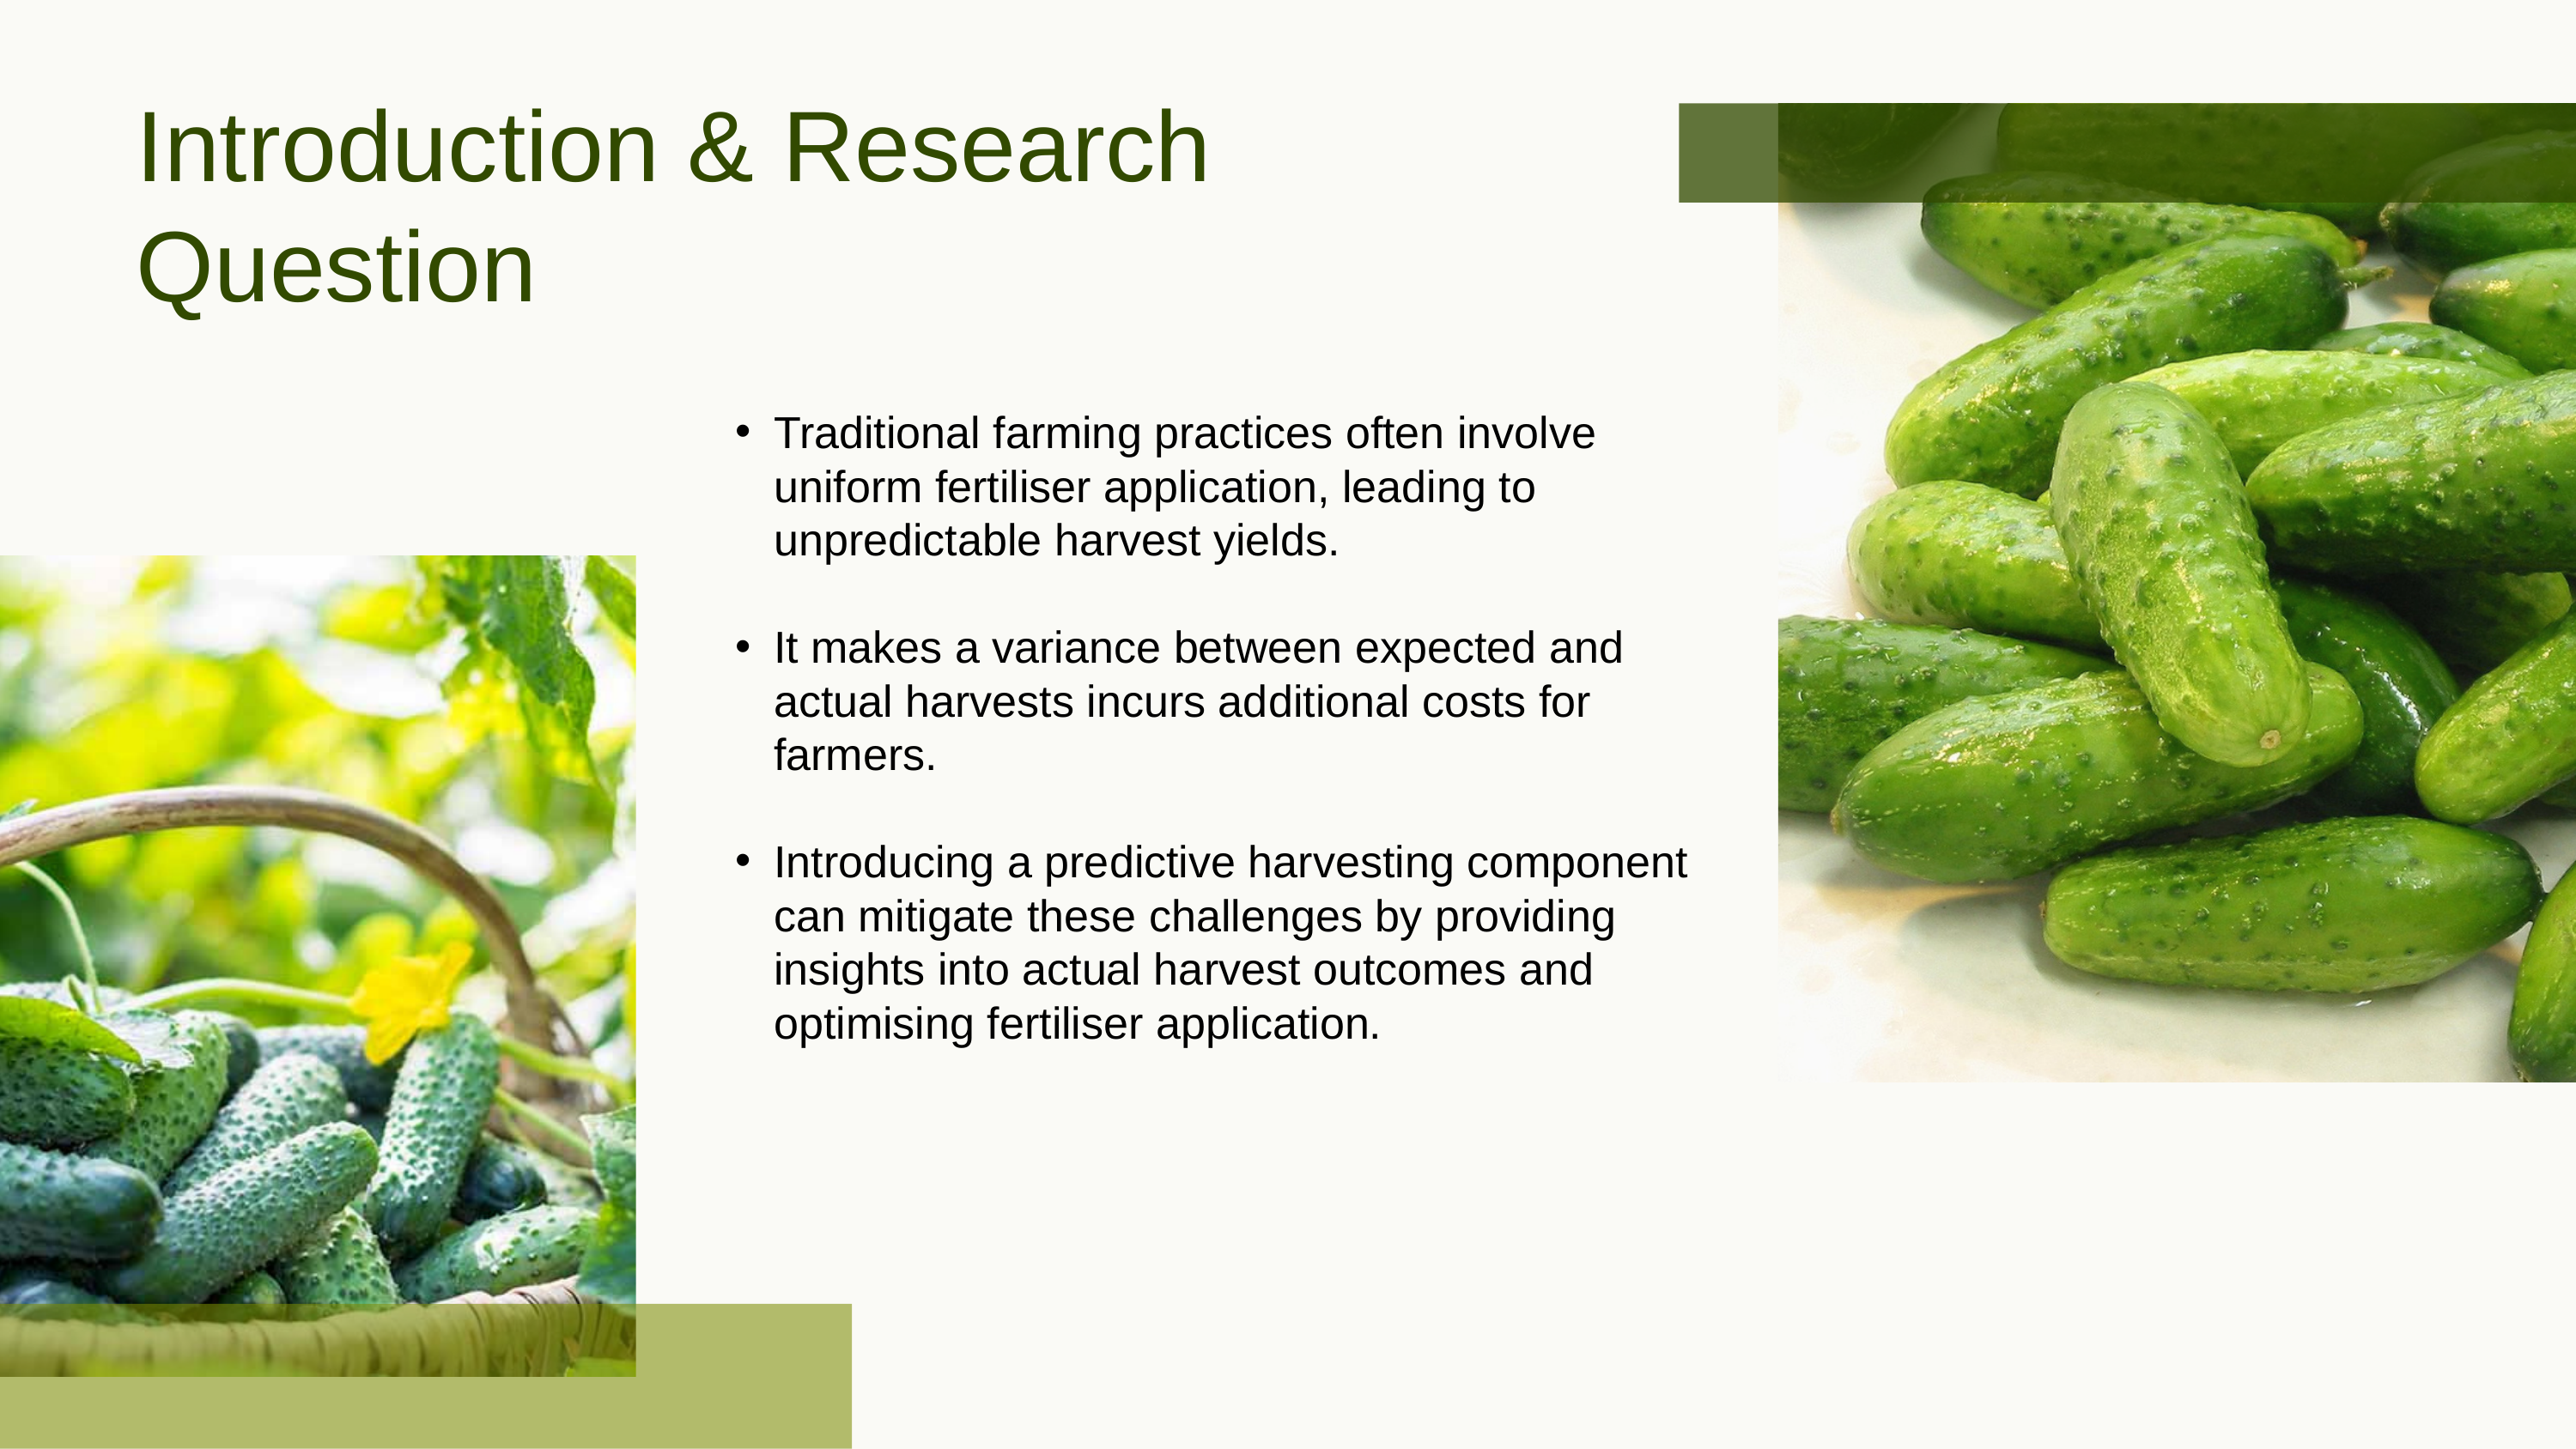

Introduction & Research Question

Traditional farming practices often involve uniform fertiliser application, leading to unpredictable harvest yields.

It makes a variance between expected and actual harvests incurs additional costs for farmers.

Introducing a predictive harvesting component can mitigate these challenges by providing insights into actual harvest outcomes and optimising fertiliser application.